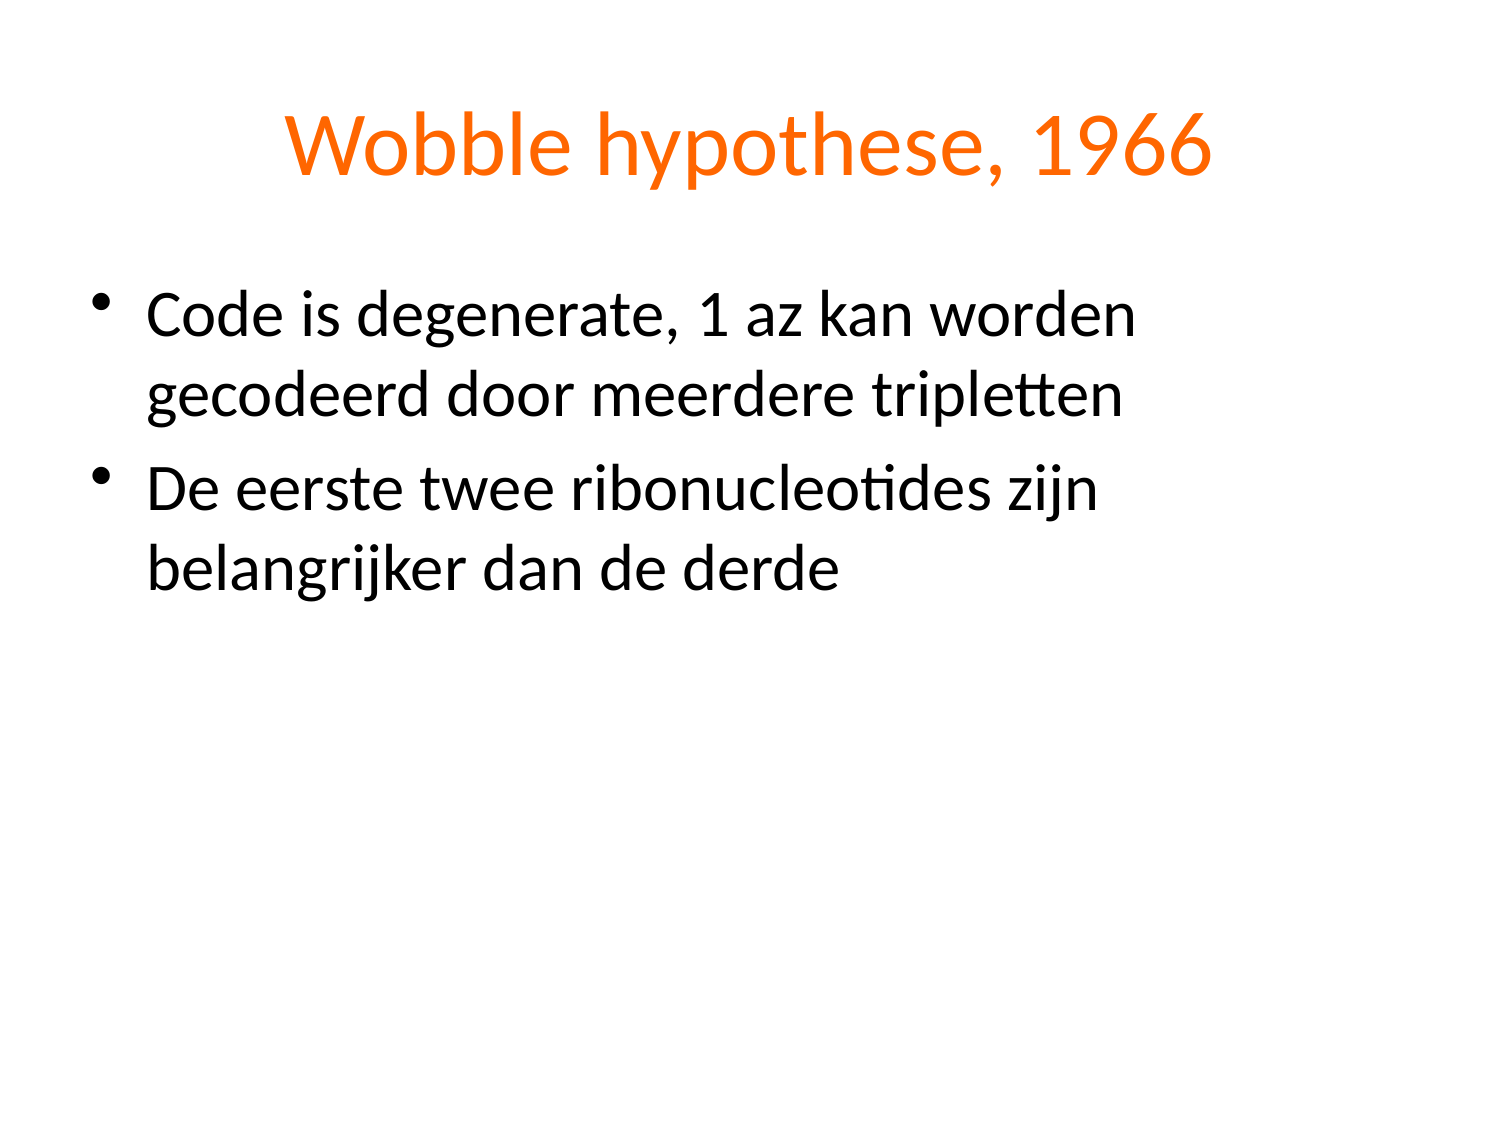

# Wobble hypothese, 1966
Code is degenerate, 1 az kan worden gecodeerd door meerdere tripletten
De eerste twee ribonucleotides zijn belangrijker dan de derde